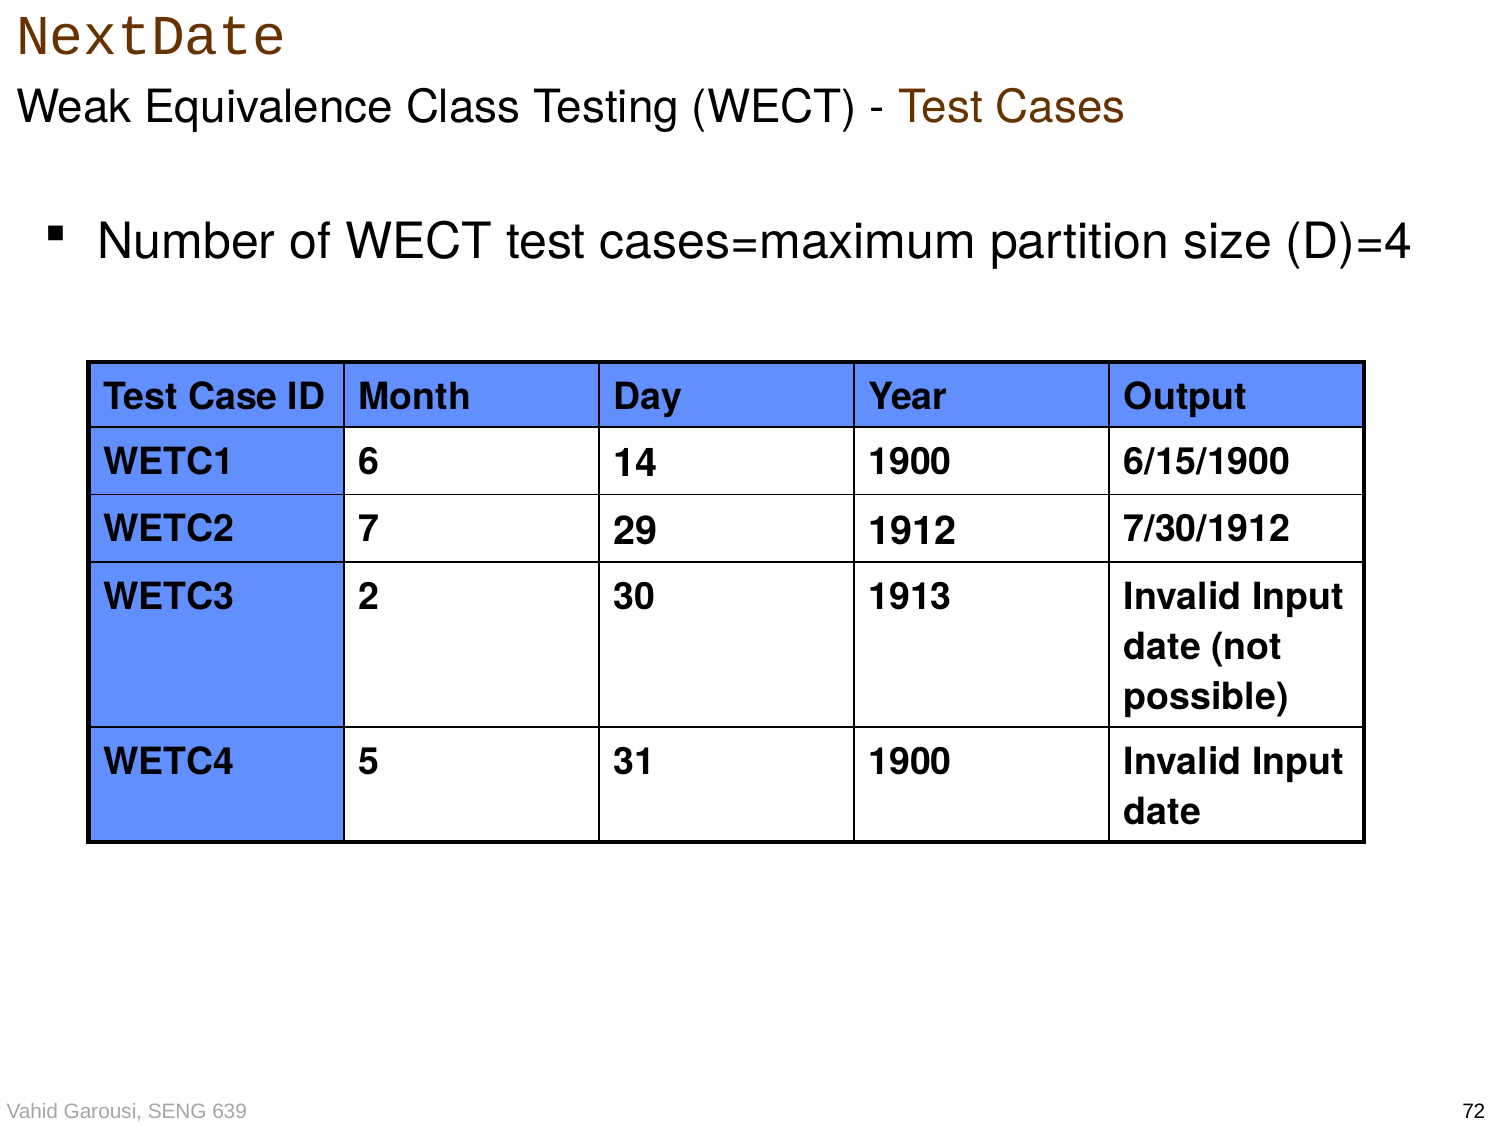

# NextDate Weak Equivalence Class Testing (WECT) - Test Cases
Number of WECT test cases=maximum partition size (D)=4
| Test Case ID | Month | Day | Year | Output |
| --- | --- | --- | --- | --- |
| WETC1 | 6 | 14 | 1900 | 6/15/1900 |
| WETC2 | 7 | 29 | 1912 | 7/30/1912 |
| WETC3 | 2 | 30 | 1913 | Invalid Input date (not possible) |
| WETC4 | 5 | 31 | 1900 | Invalid Input date |